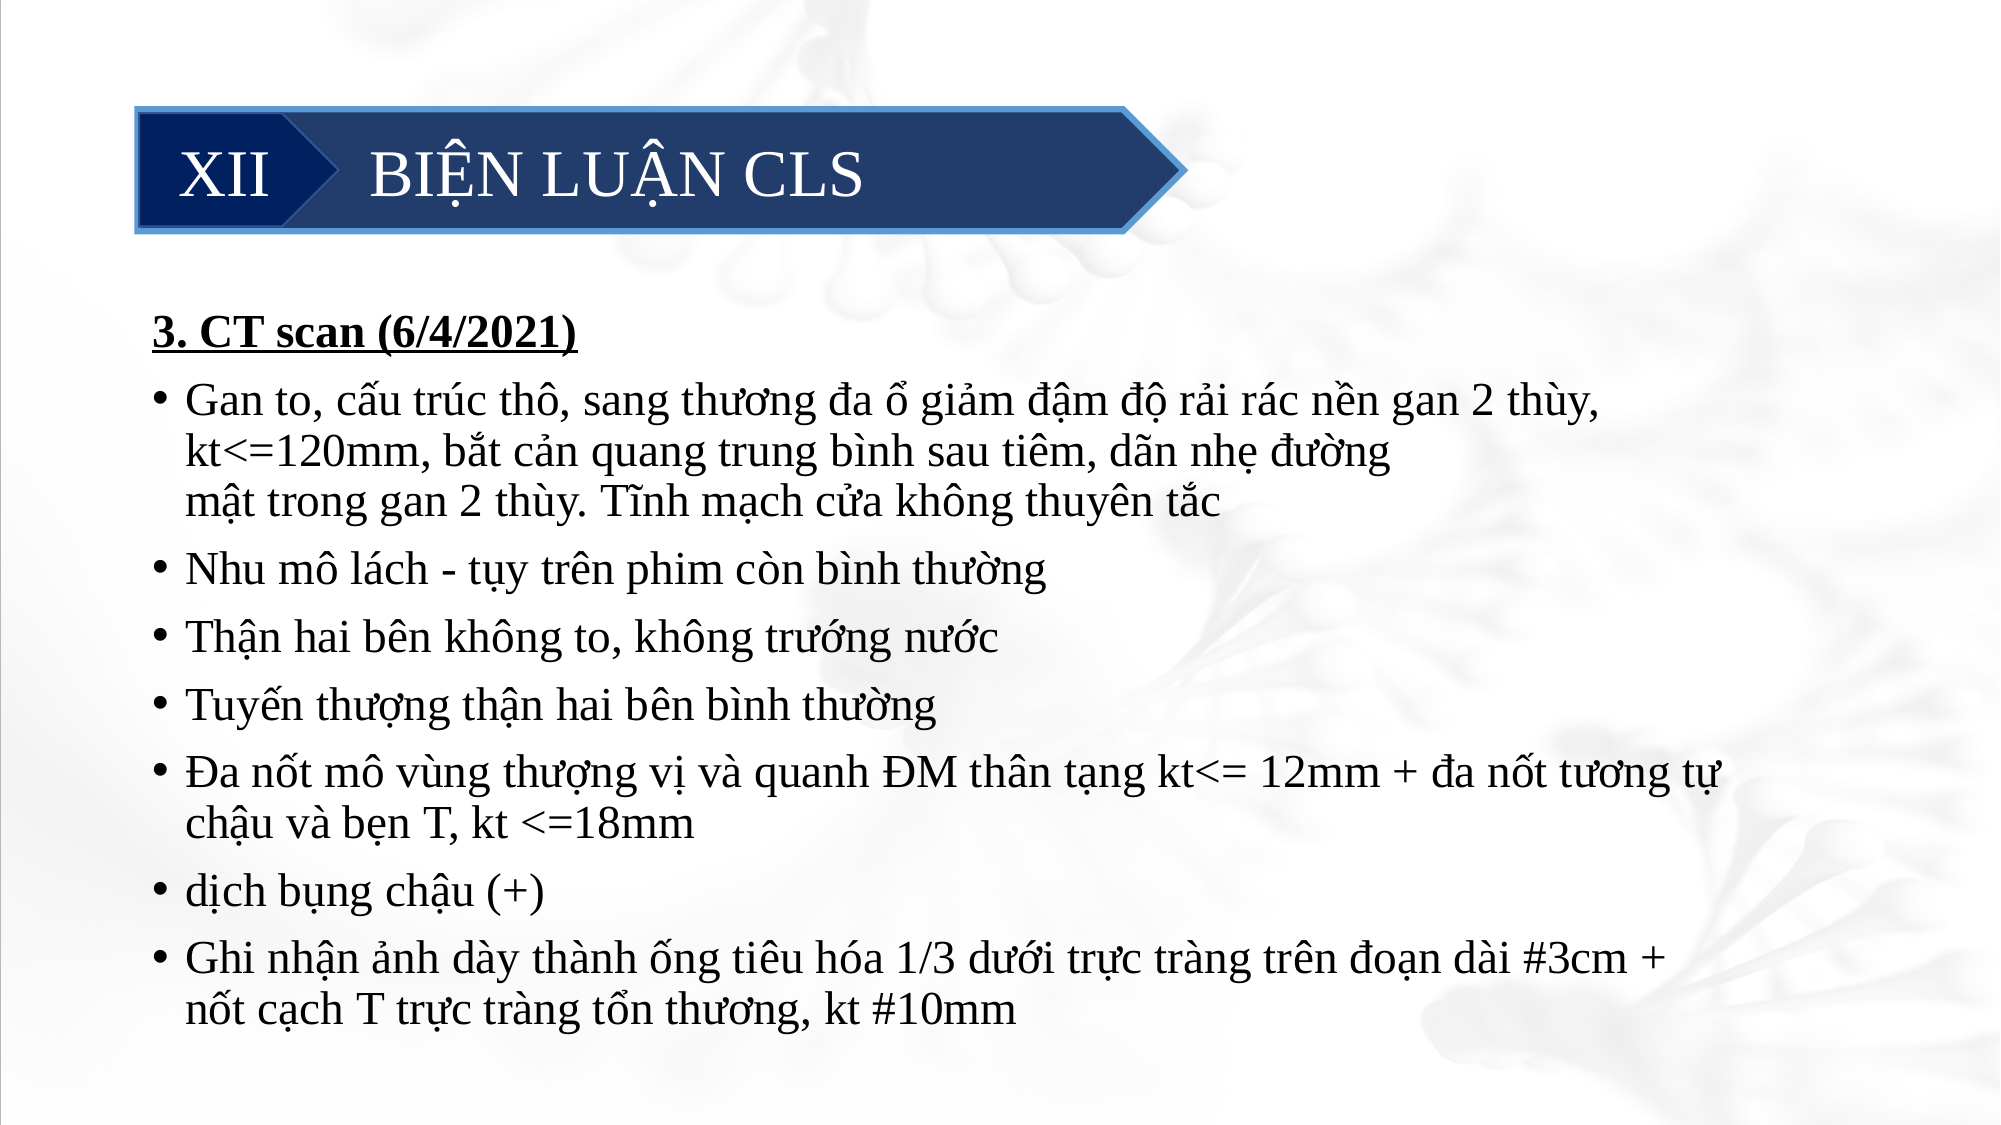

#
	    BIỆN LUẬN CLS
XII
3. CT scan (6/4/2021)
Gan to, cấu trúc thô, sang thương đa ổ giảm đậm độ rải rác nền gan 2 thùy, kt<=120mm, bắt cản quang trung bình sau tiêm, dãn nhẹ đường mật trong gan 2 thùy. Tĩnh mạch cửa không thuyên tắc
Nhu mô lách - tụy trên phim còn bình thường
Thận hai bên không to, không trướng nước
Tuyến thượng thận hai bên bình thường
Đa nốt mô vùng thượng vị và quanh ĐM thân tạng kt<= 12mm + đa nốt tương tự chậu và bẹn T, kt <=18mm
dịch bụng chậu (+)
Ghi nhận ảnh dày thành ống tiêu hóa 1/3 dưới trực tràng trên đoạn dài #3cm + nốt cạch T trực tràng tổn thương, kt #10mm